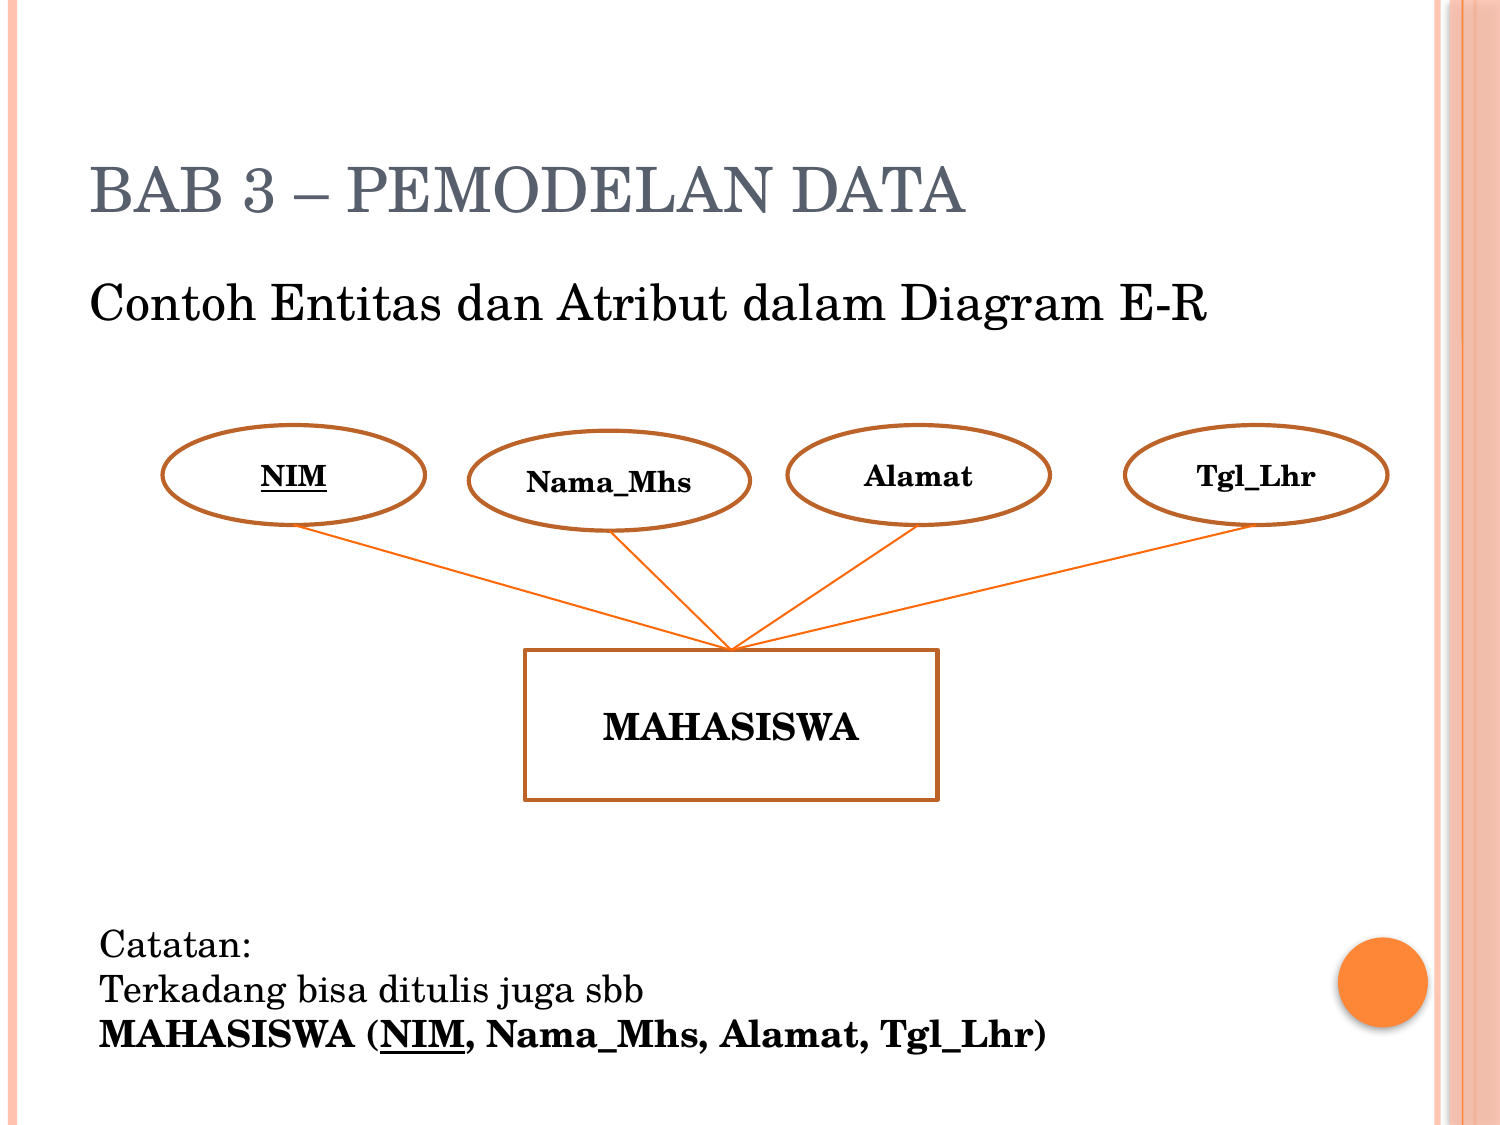

# Bab 3 – Pemodelan Data
Contoh Entitas dan Atribut dalam Diagram E-R
NIM
Alamat
Tgl_Lhr
Nama_Mhs
MAHASISWA
Catatan:
Terkadang bisa ditulis juga sbb
MAHASISWA (NIM, Nama_Mhs, Alamat, Tgl_Lhr)